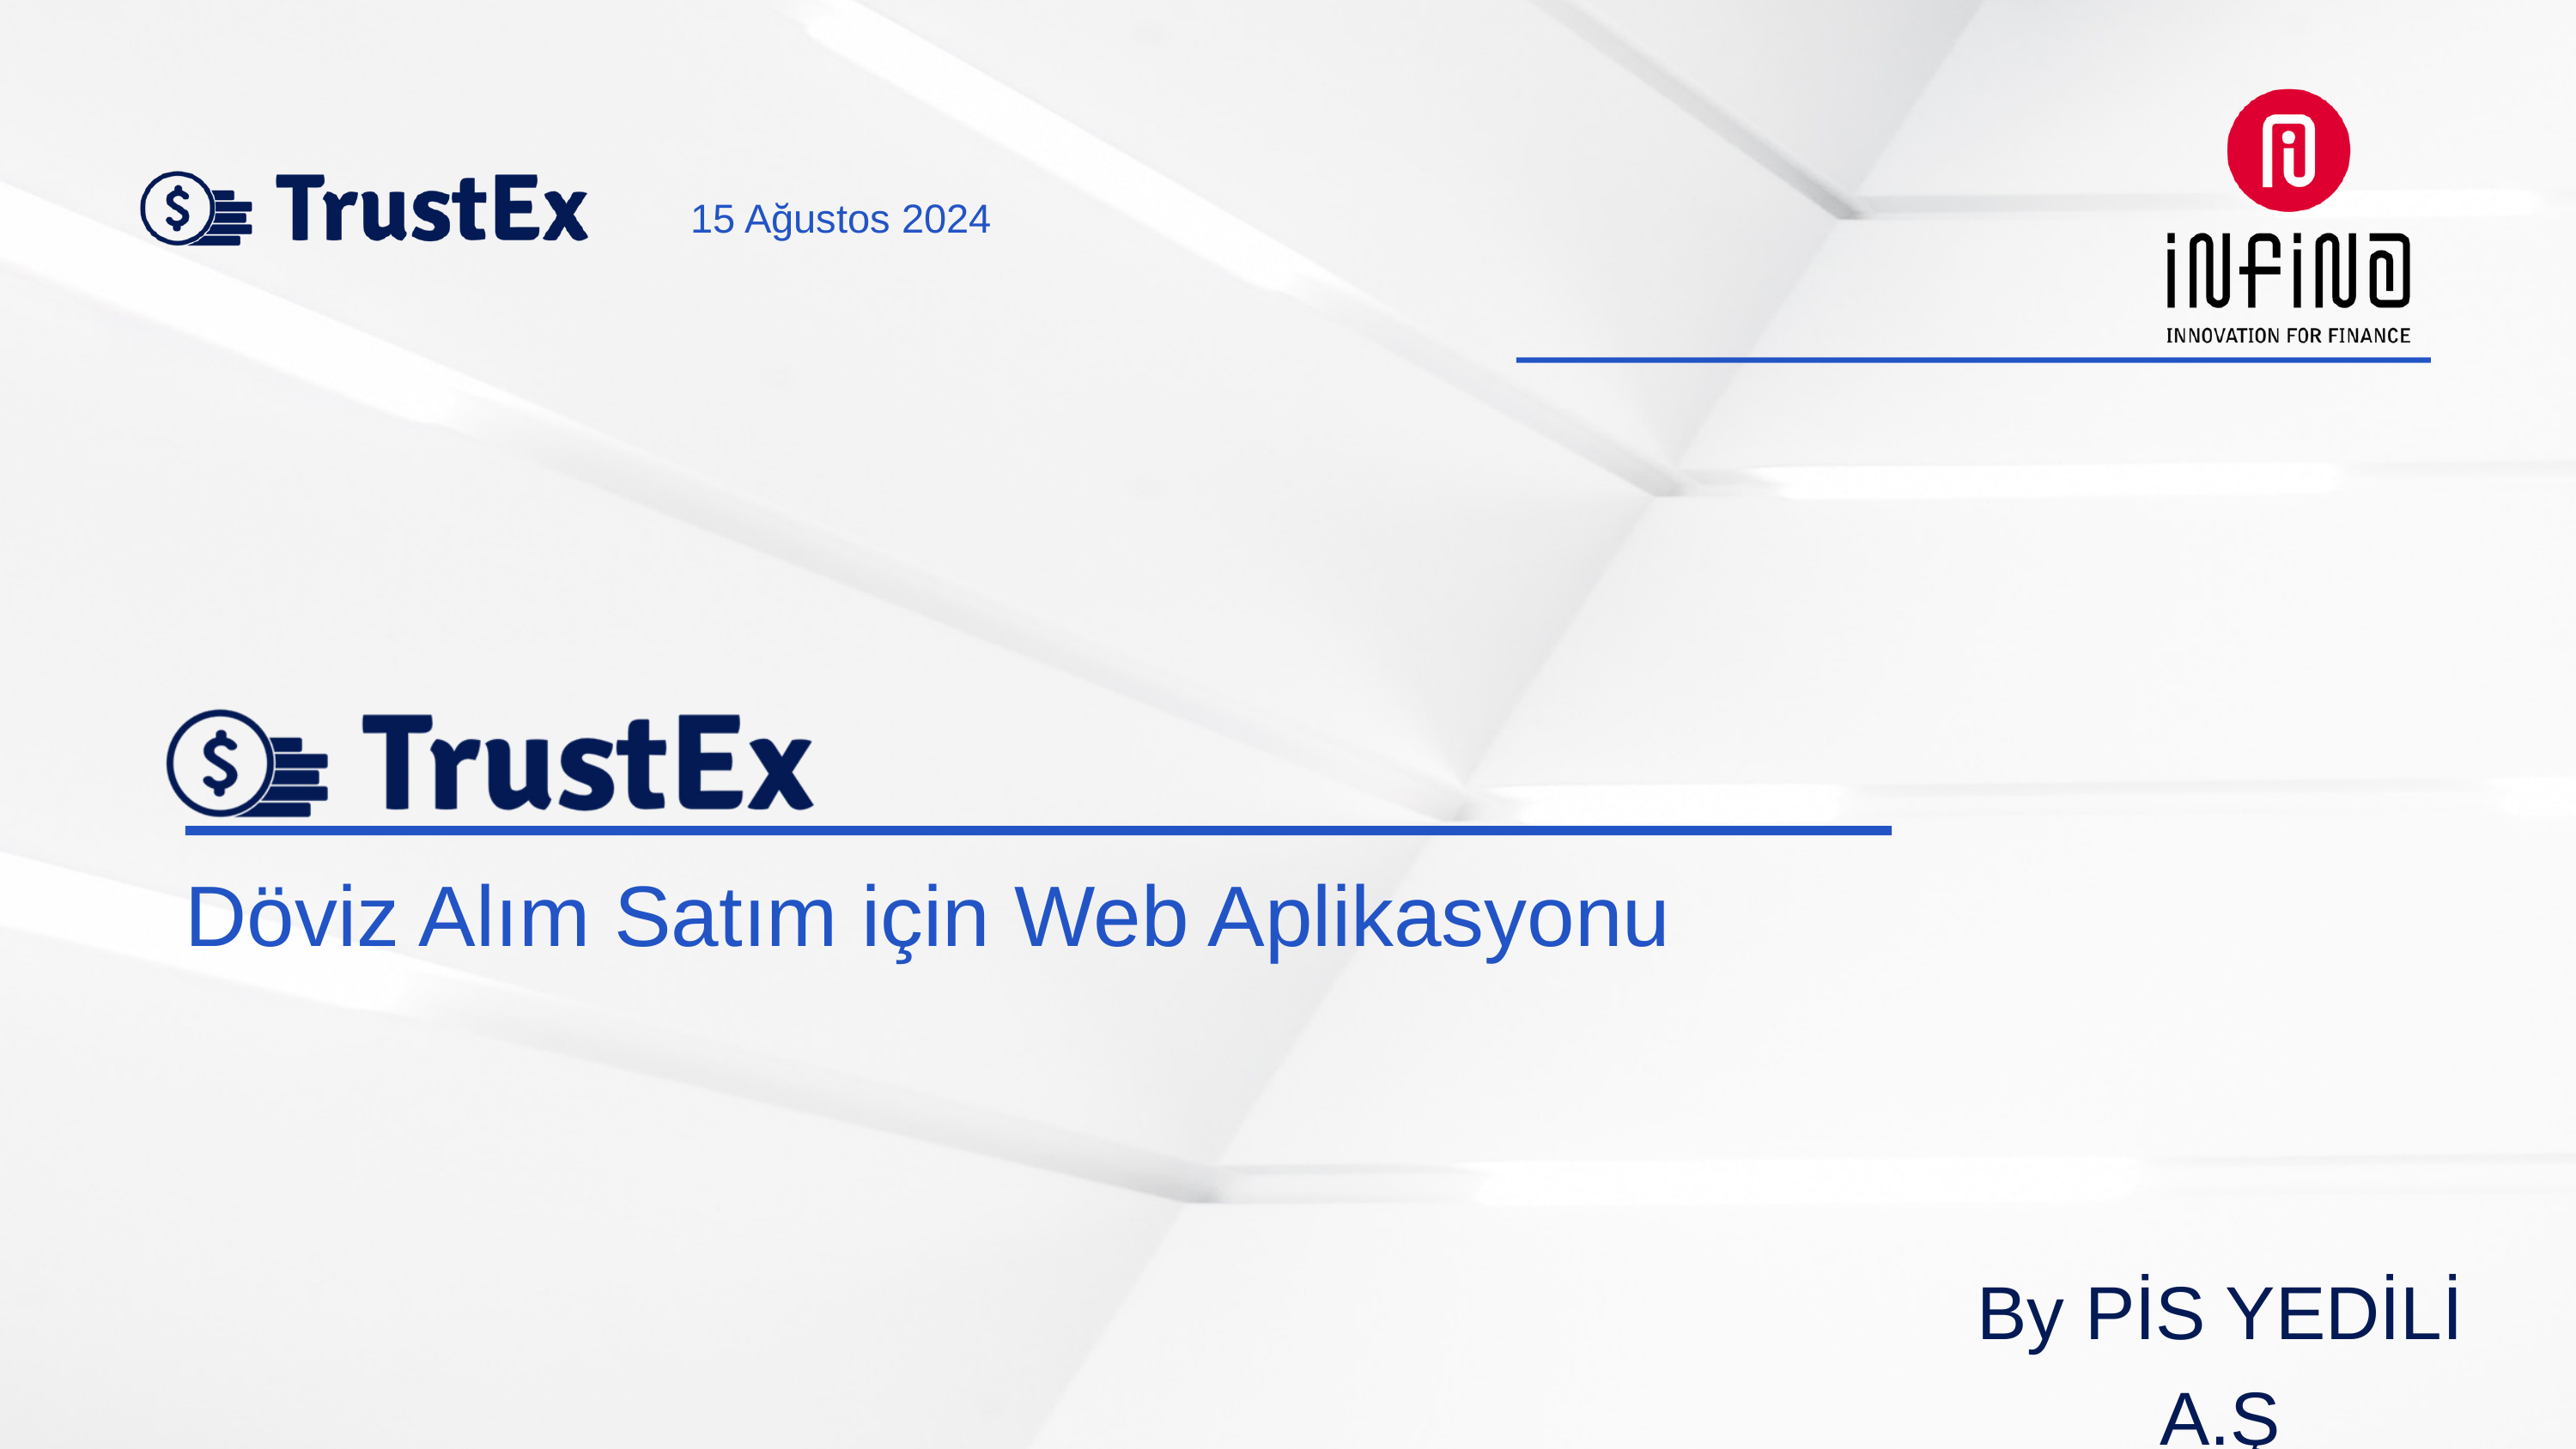

15 Ağustos 2024

Döviz Alım Satım için Web Aplikasyonu
By PİS YEDİLİ A.Ş